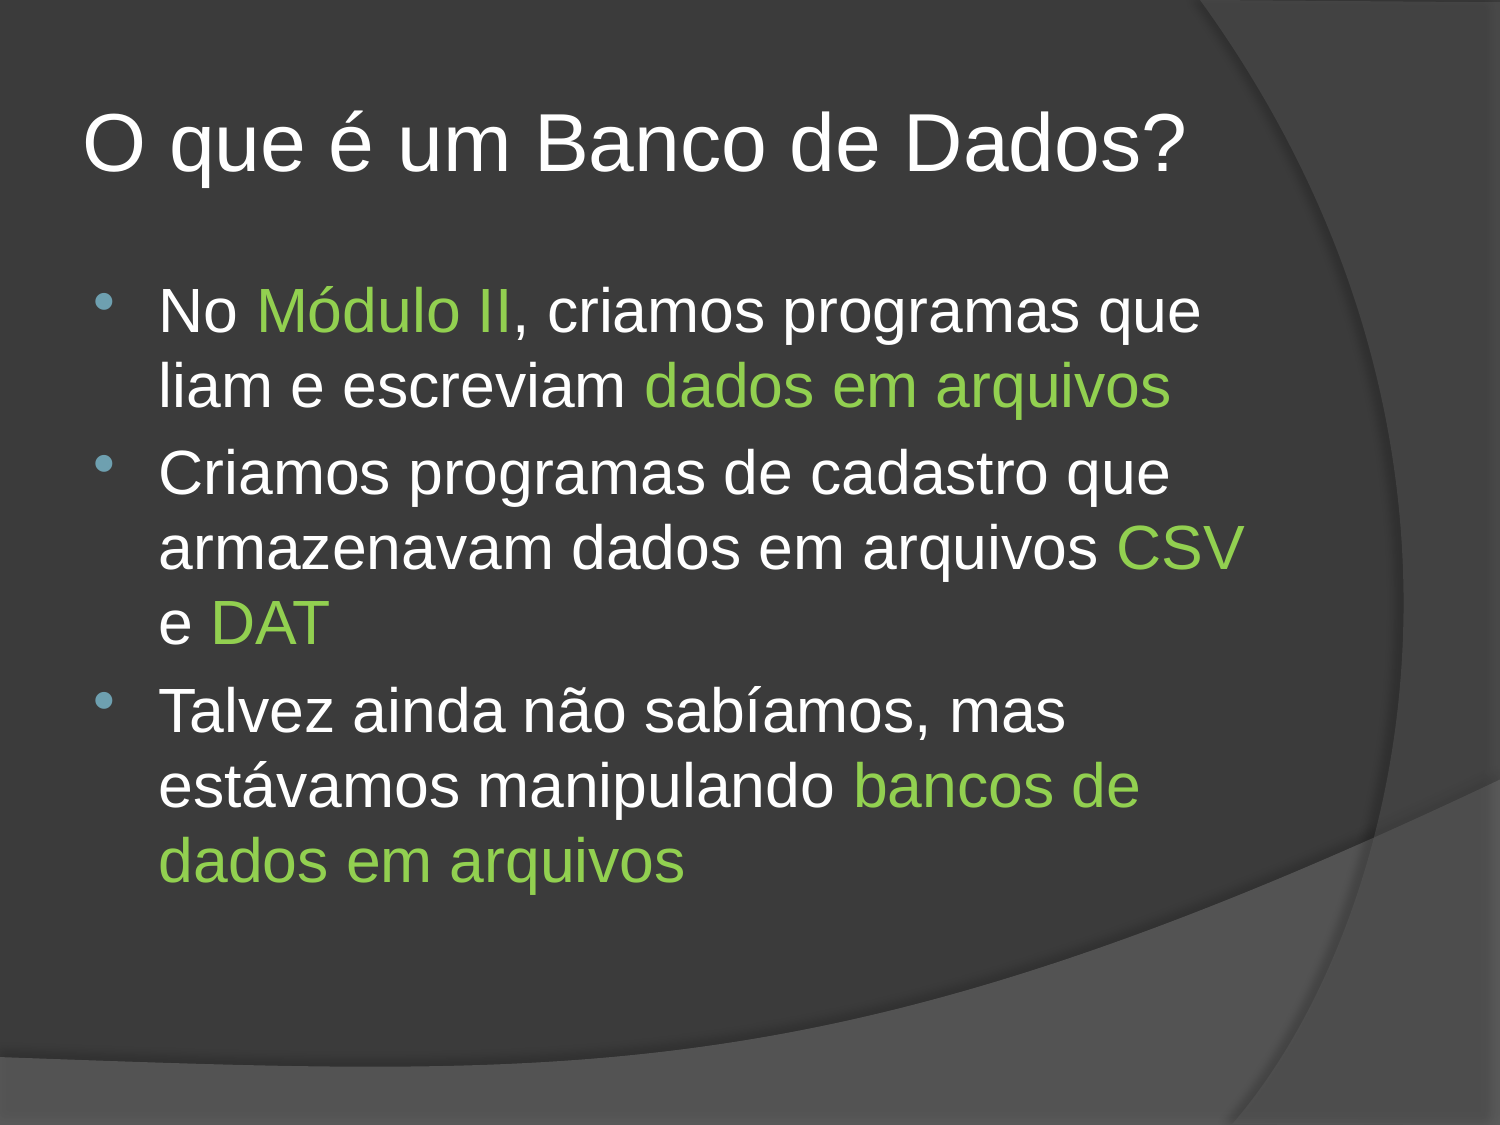

# O que é um Banco de Dados?
No Módulo II, criamos programas que liam e escreviam dados em arquivos
Criamos programas de cadastro que armazenavam dados em arquivos CSV e DAT
Talvez ainda não sabíamos, mas estávamos manipulando bancos de dados em arquivos